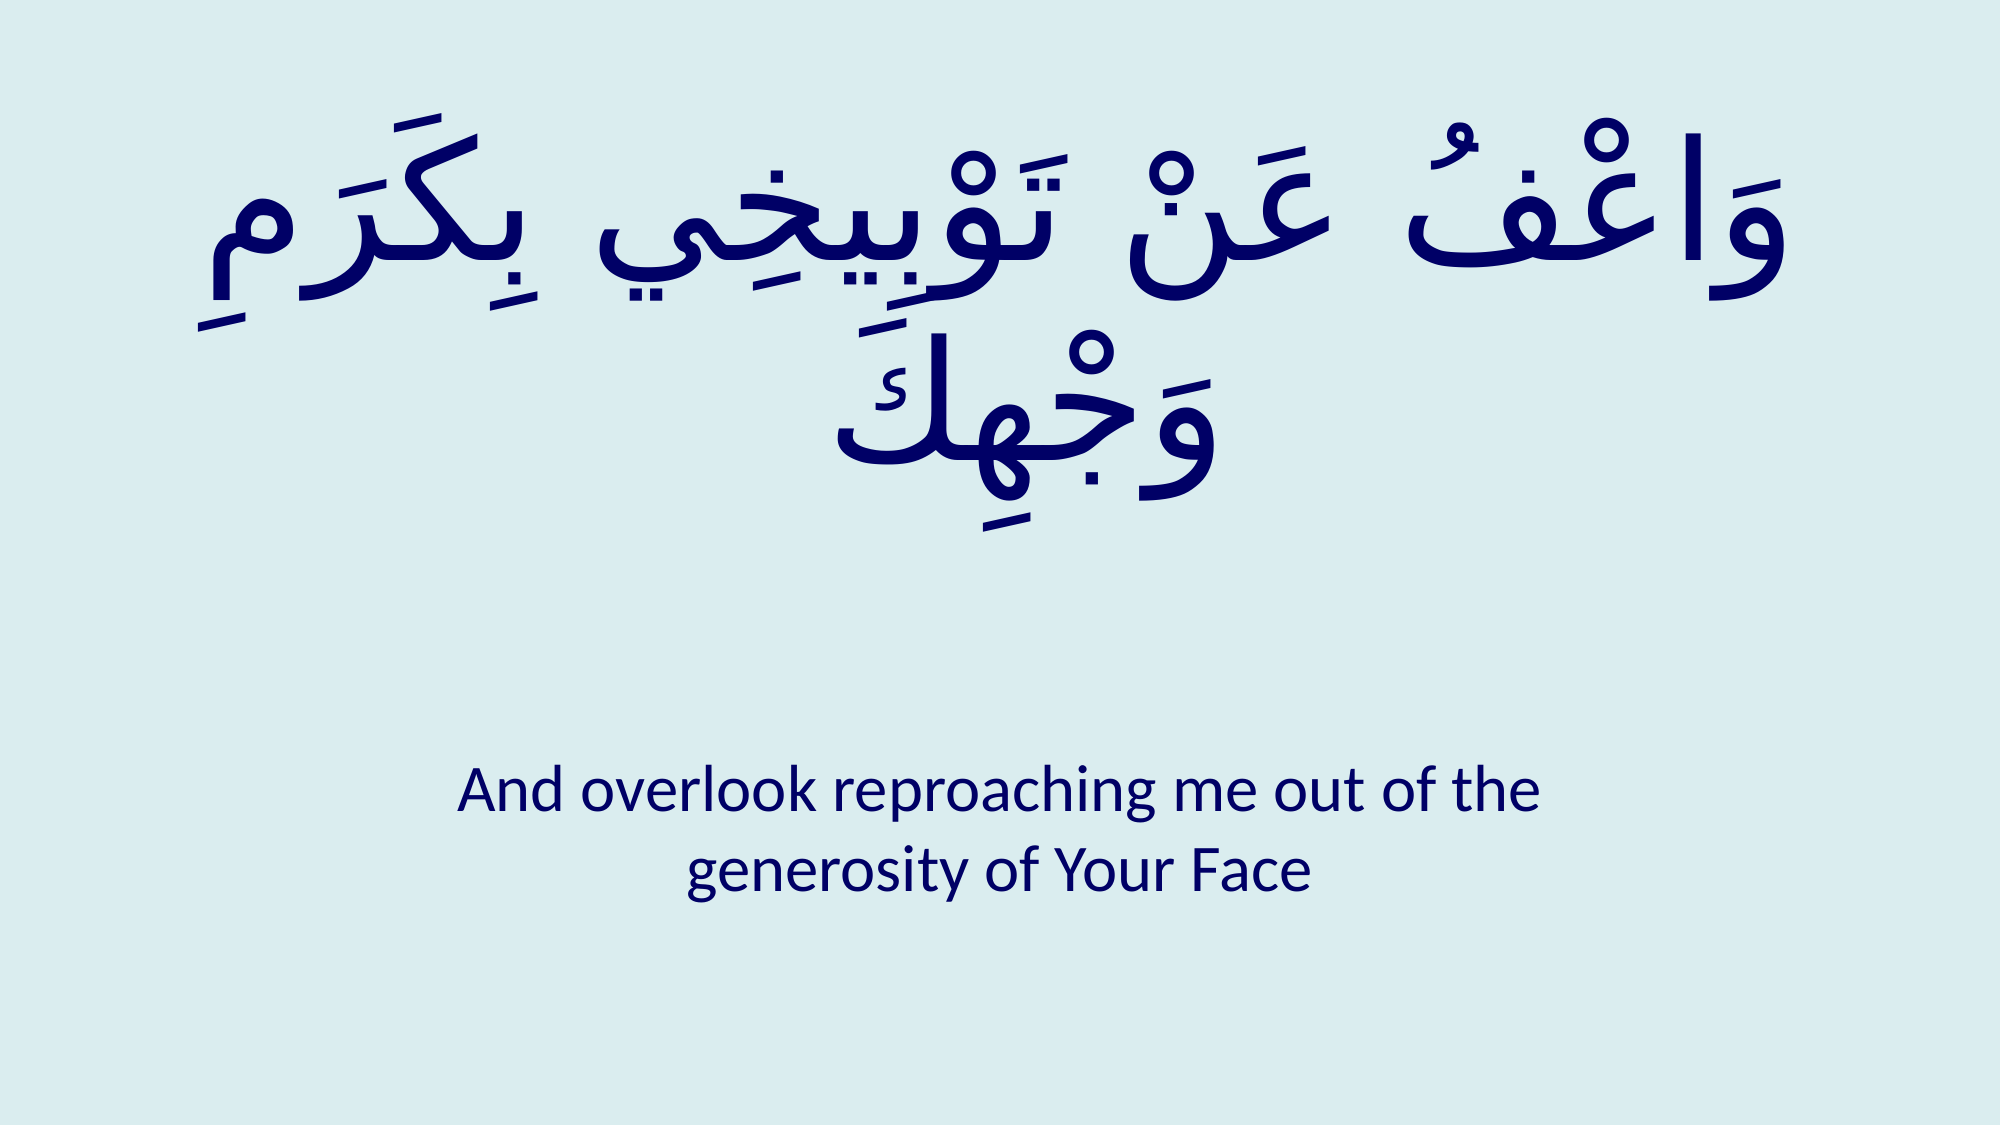

# وَاعْفُ عَنْ تَوْبِيخِي بِكَرَمِ وَجْهِكَ
And overlook reproaching me out of the generosity of Your Face